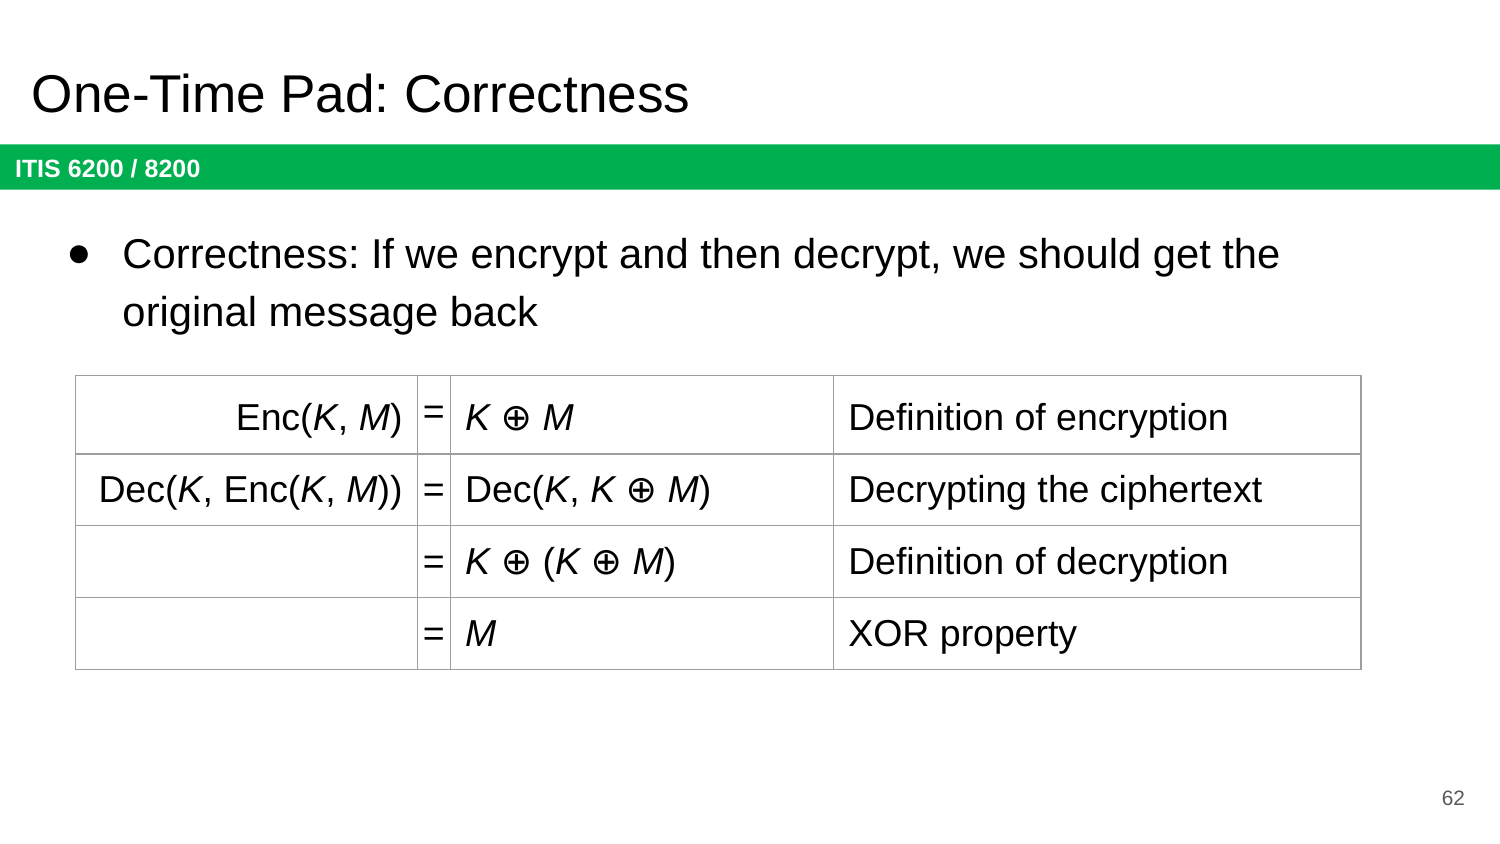

# One-Time Pad: Correctness
Correctness: If we encrypt and then decrypt, we should get the original message back
| Enc(K, M) | = | K ⊕ M | Definition of encryption |
| --- | --- | --- | --- |
| Dec(K, Enc(K, M)) | = | Dec(K, K ⊕ M) | Decrypting the ciphertext |
|  | = | K ⊕ (K ⊕ M) | Definition of decryption |
|  | = | M | XOR property |
62